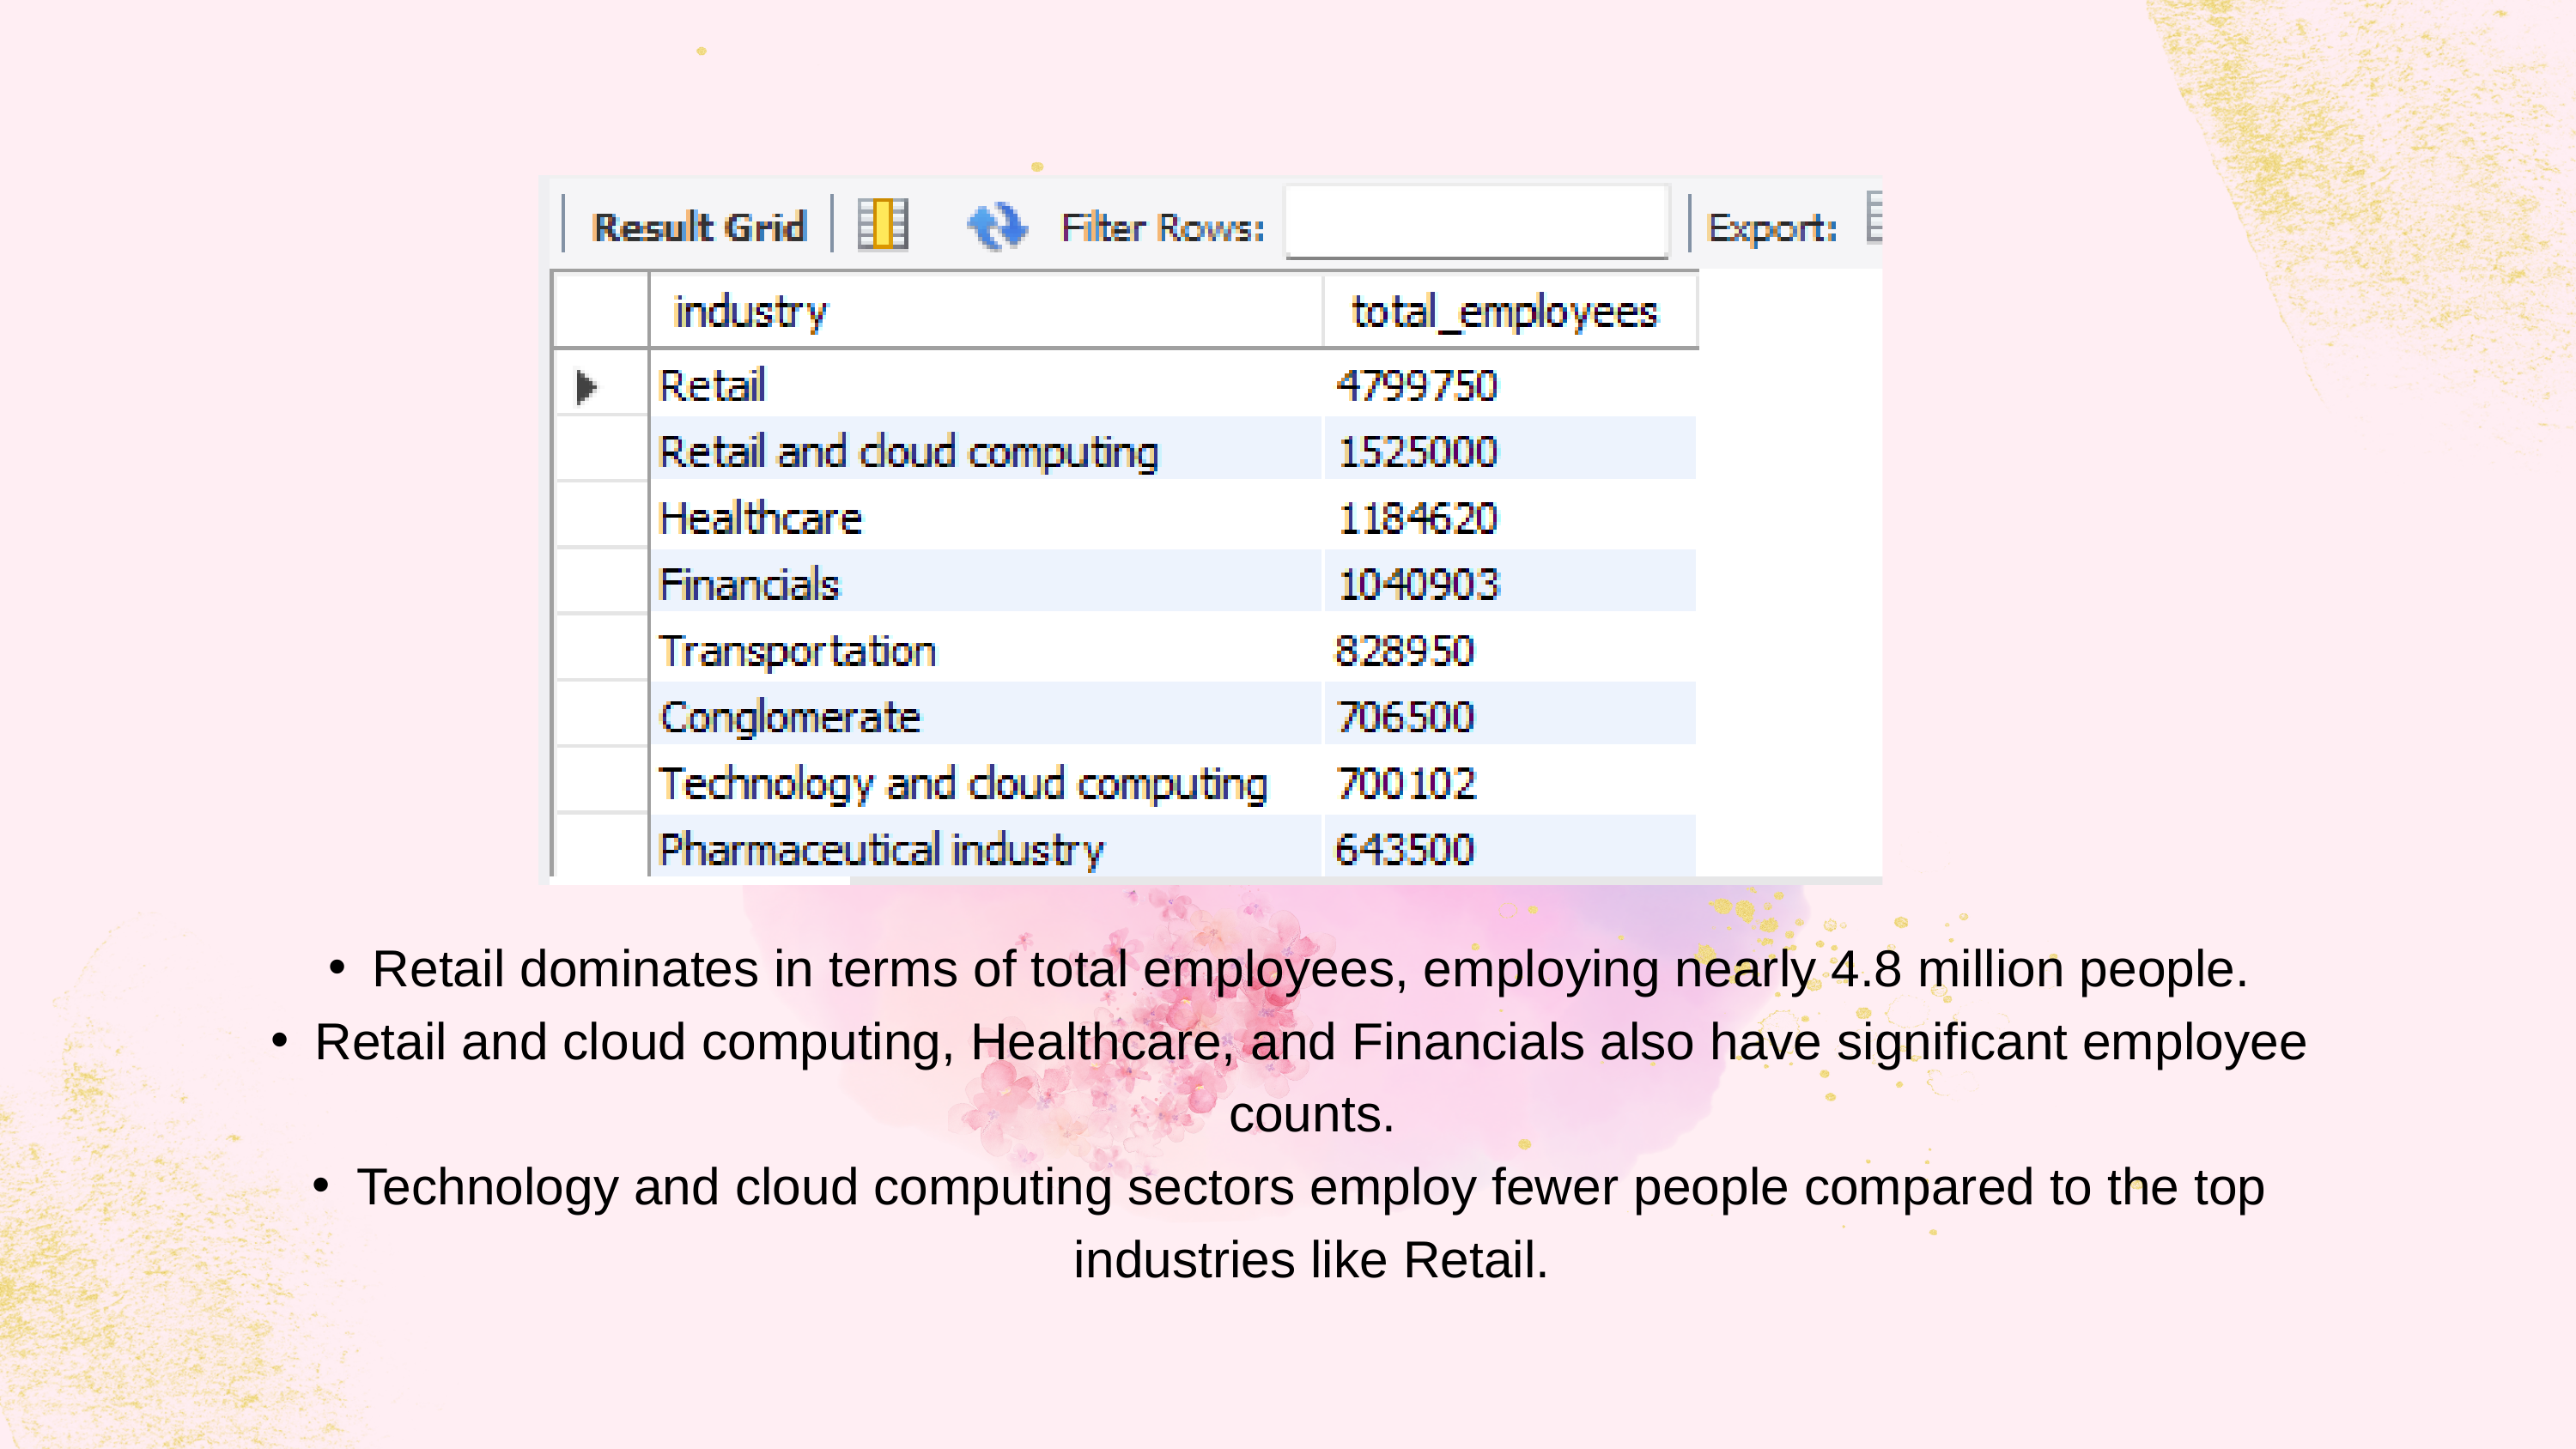

Retail dominates in terms of total employees, employing nearly 4.8 million people.
Retail and cloud computing, Healthcare, and Financials also have significant employee counts.
Technology and cloud computing sectors employ fewer people compared to the top industries like Retail.